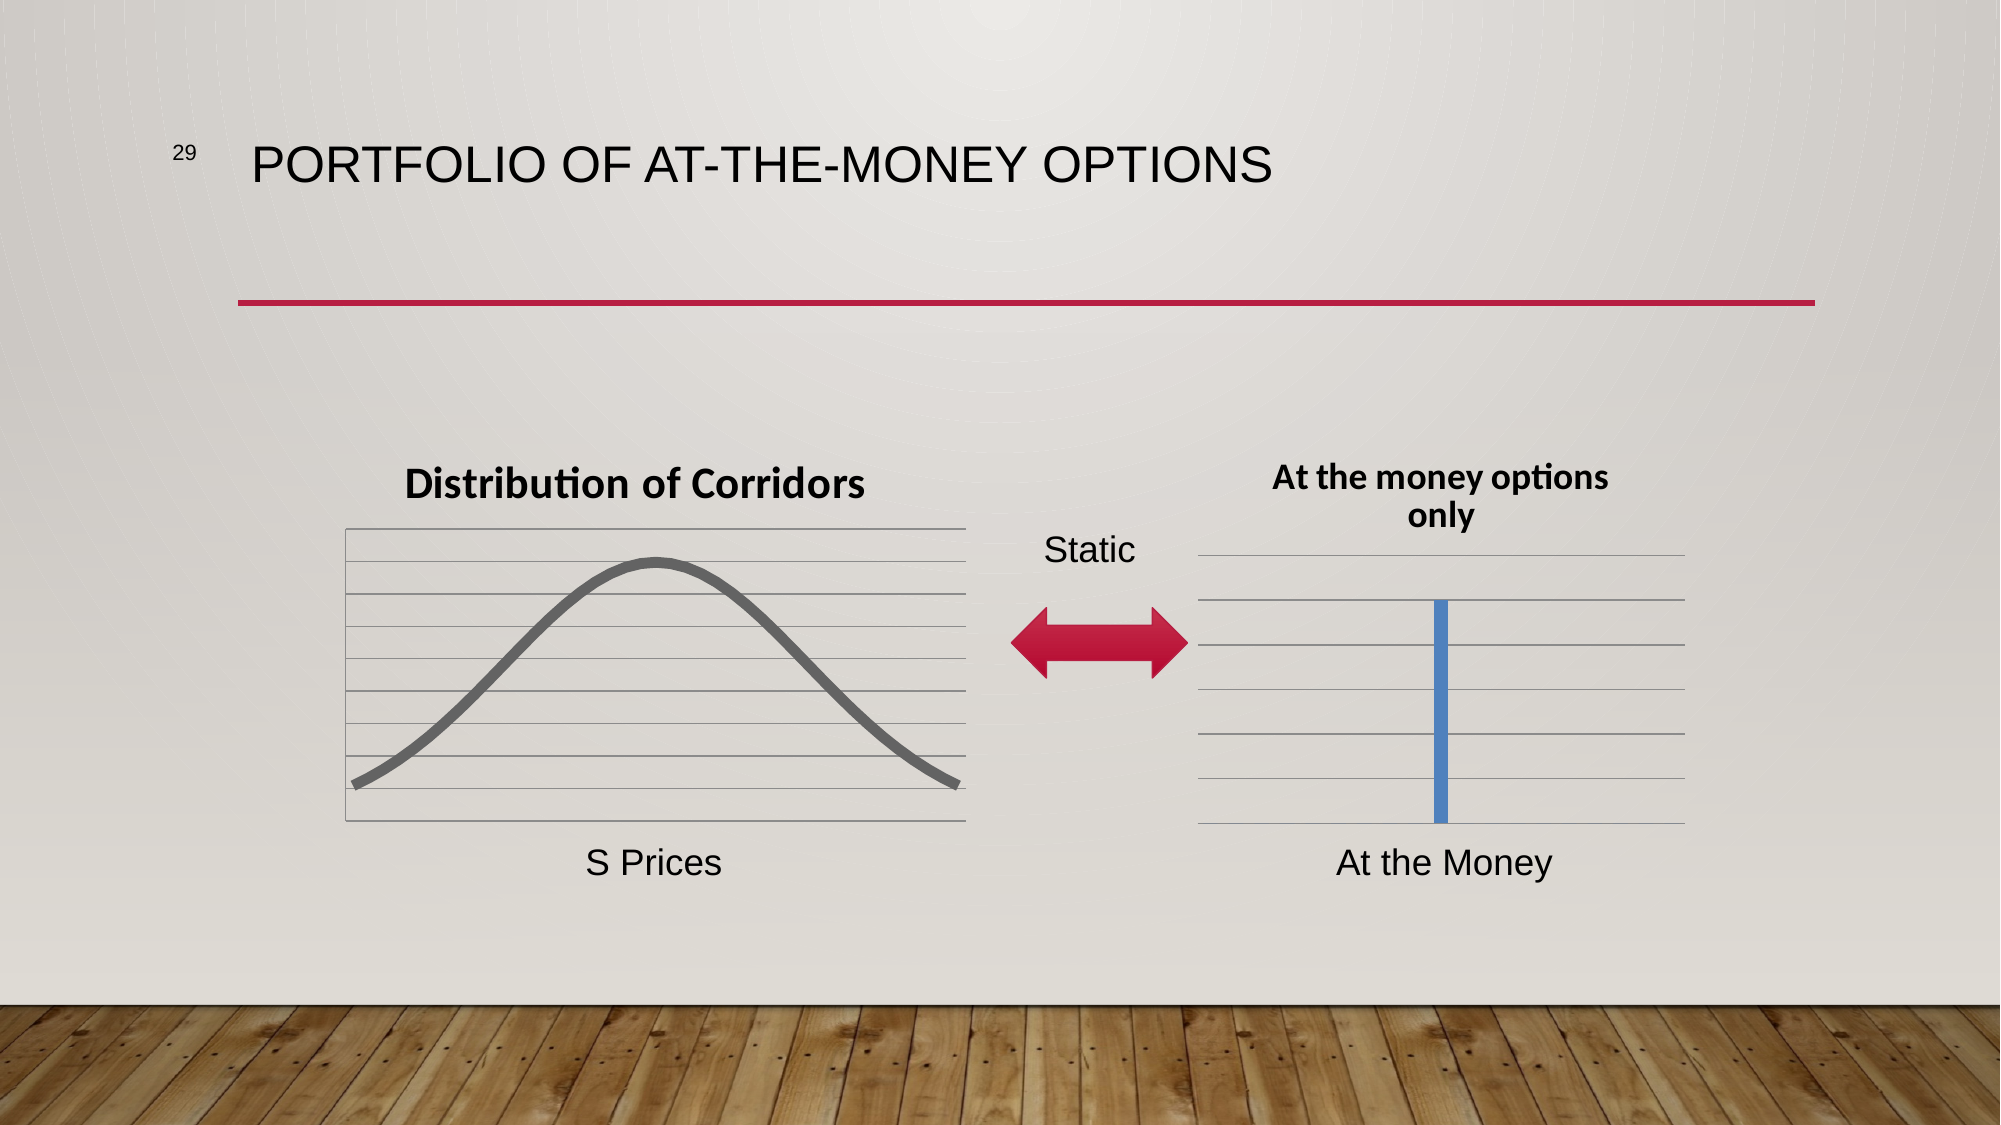

29
# Portfolio of at-the-money options

### Chart: Distribution of Corridors

| Category |  |
|---|---|

### Chart: At the money options only

| Category |  |
|---|---|
Static

S Prices
At the Money